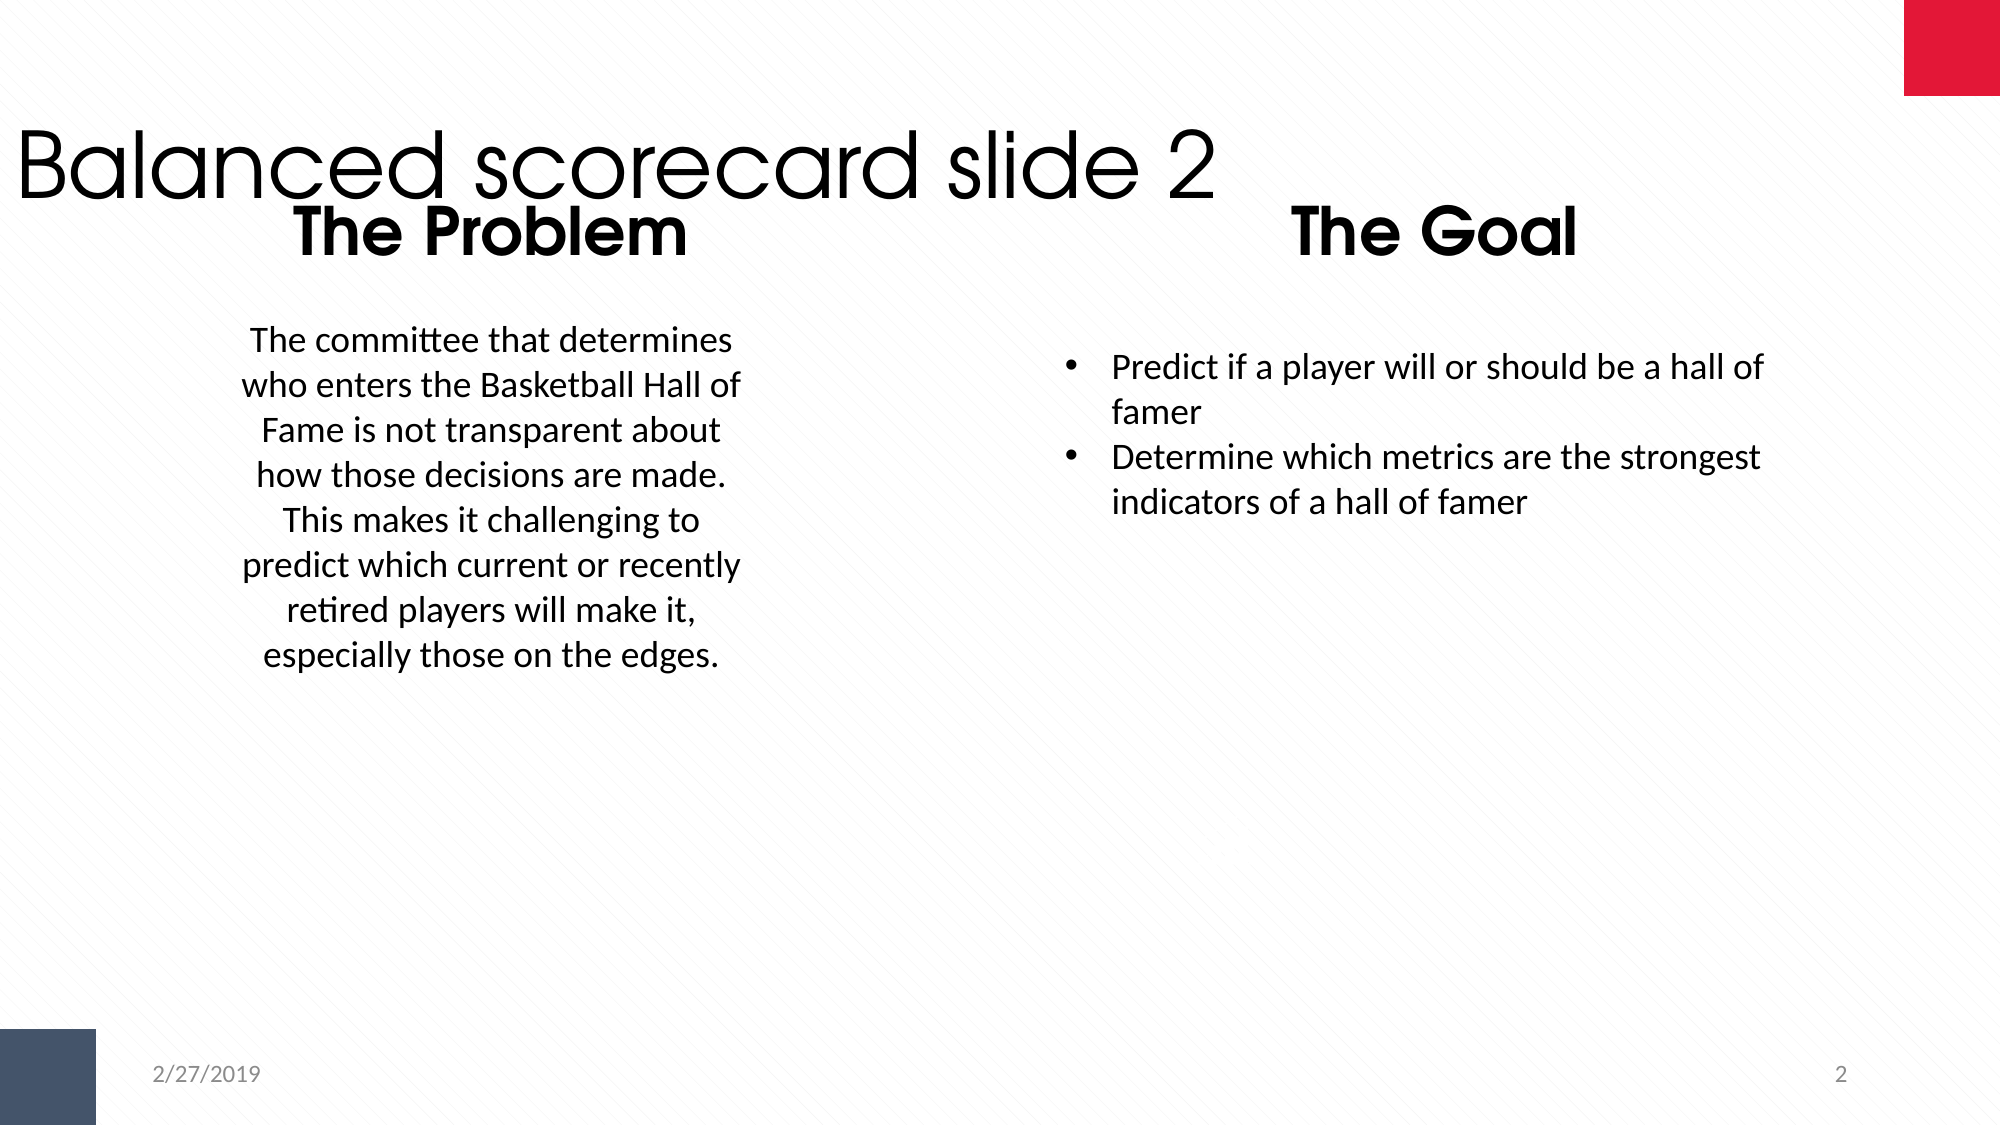

Balanced scorecard slide 2
The Goal
The Problem
The committee that determines who enters the Basketball Hall of Fame is not transparent about how those decisions are made. This makes it challenging to predict which current or recently retired players will make it, especially those on the edges.
Predict if a player will or should be a hall of famer
Determine which metrics are the strongest indicators of a hall of famer

2/27/2019
2